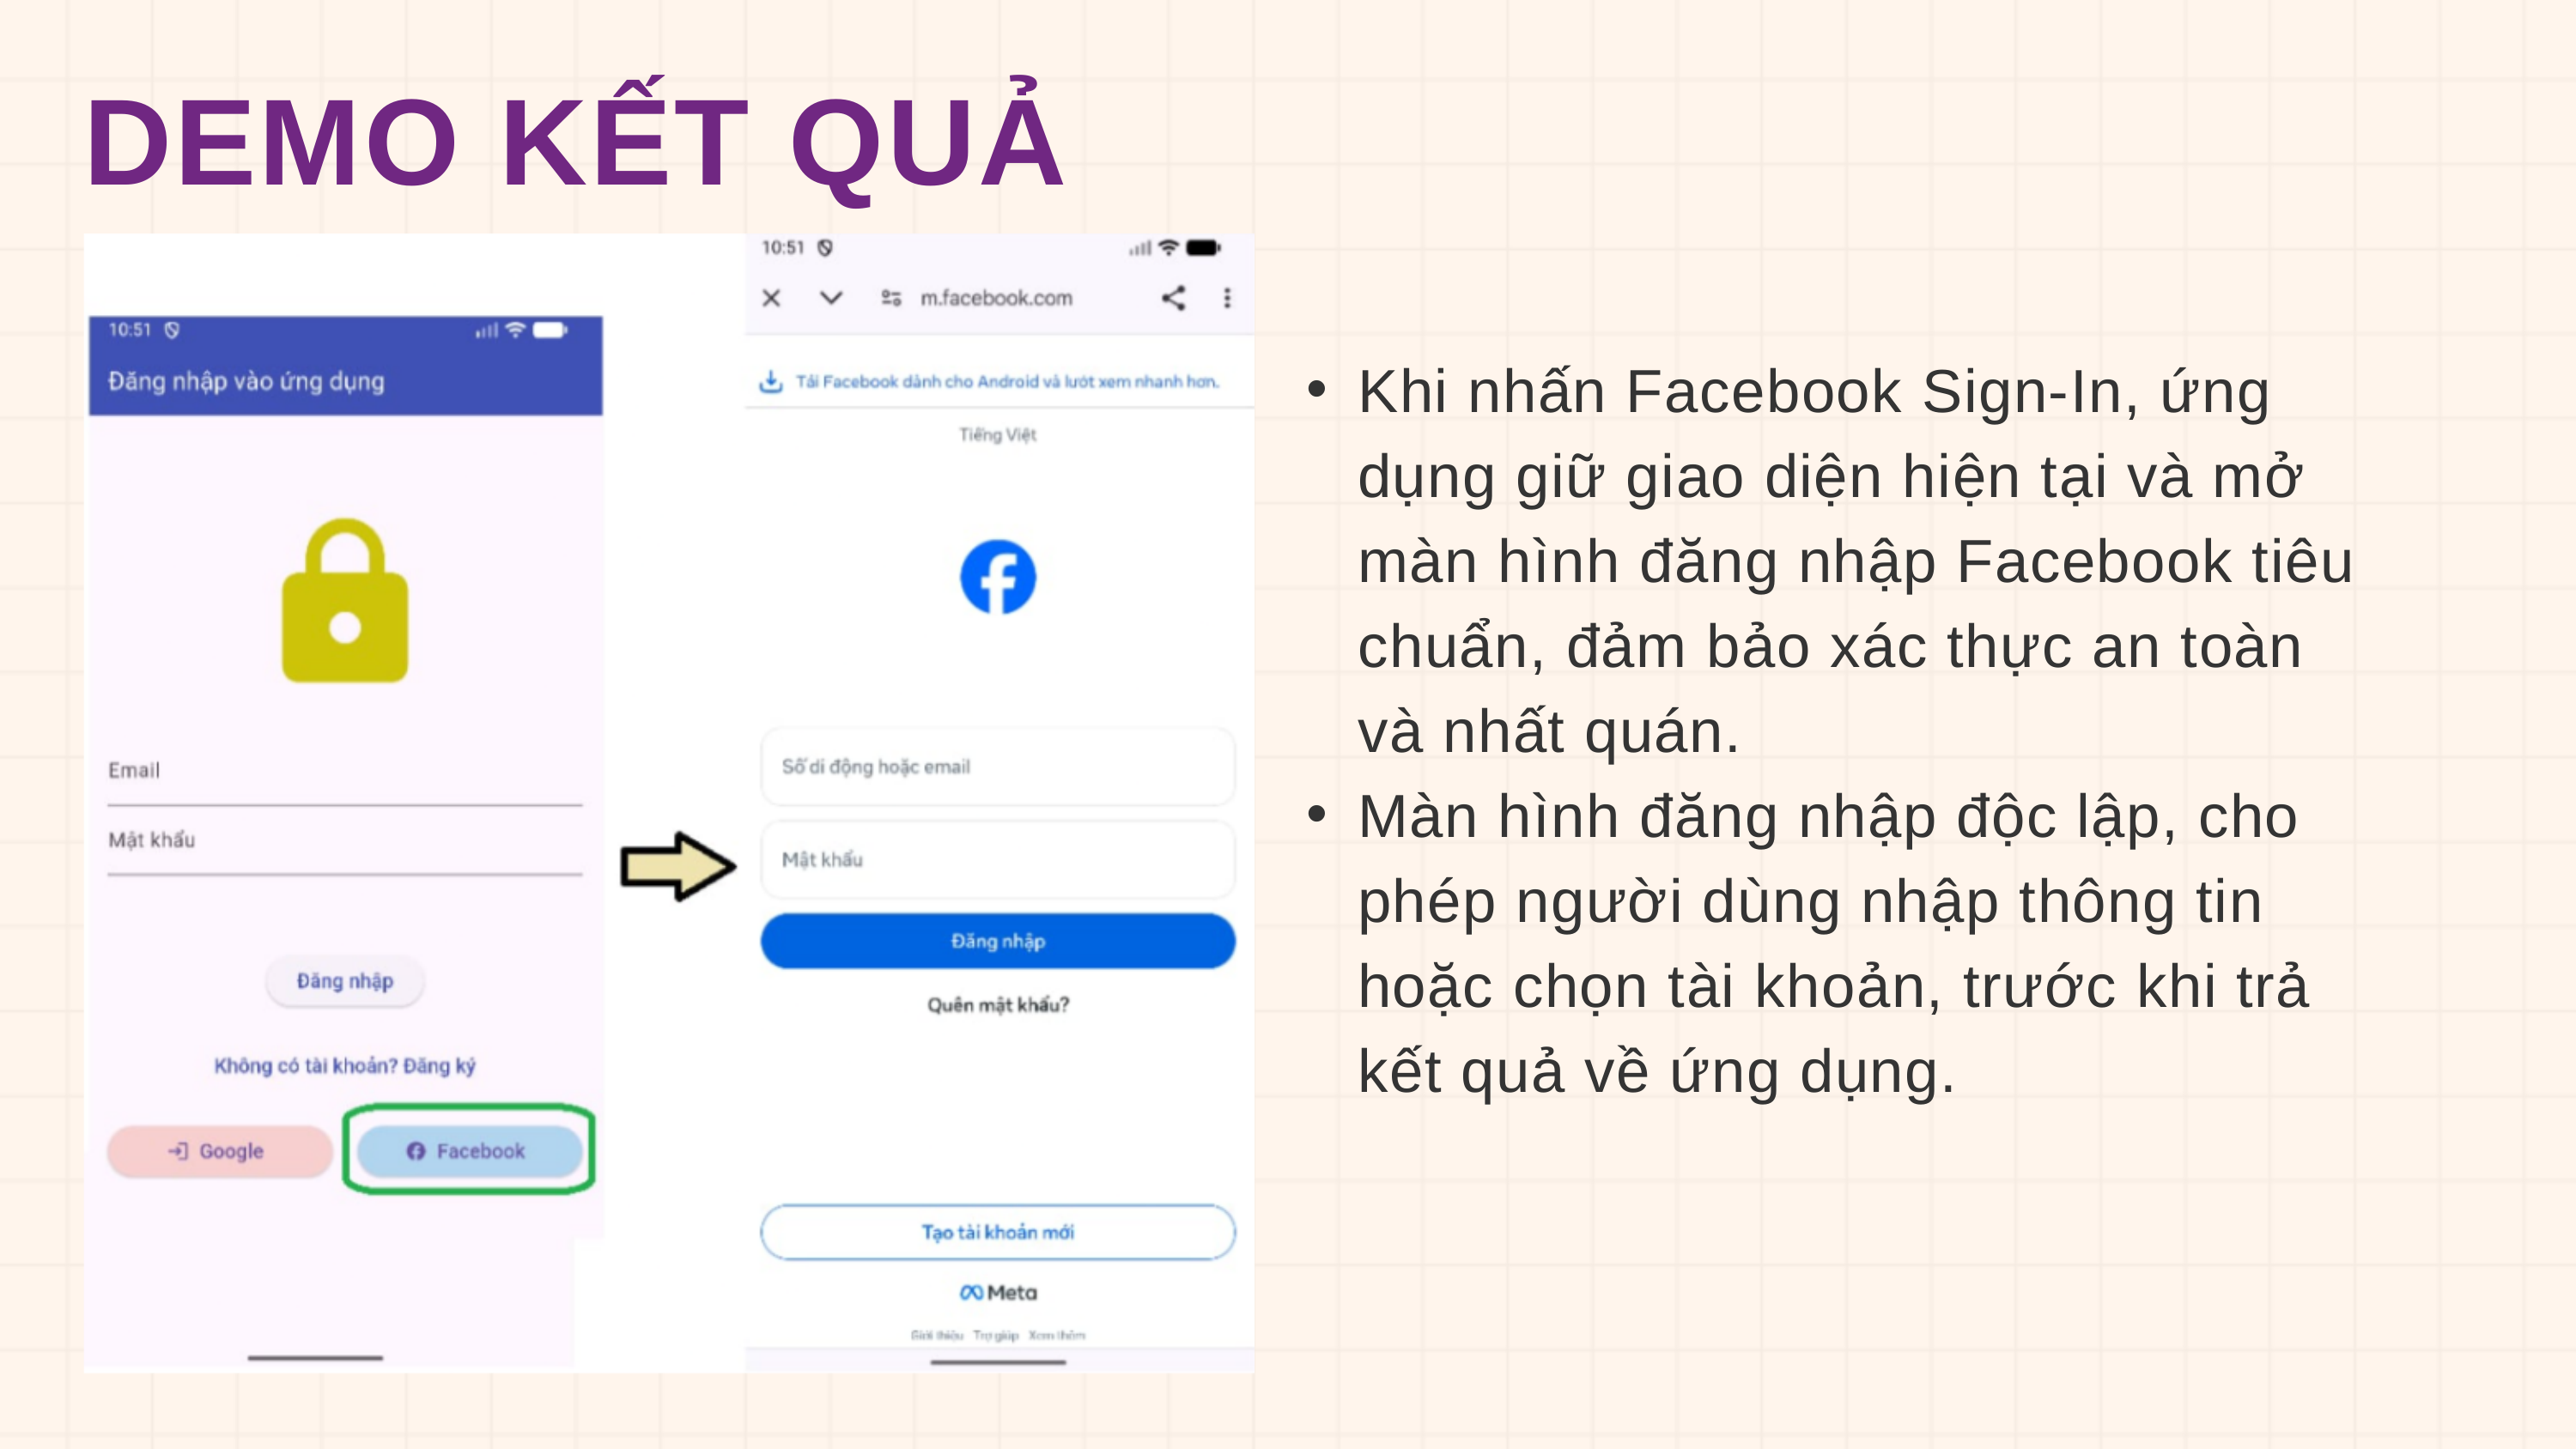

DEMO KẾT QUẢ

Khi nhấn Facebook Sign-In, ứng dụng giữ giao diện hiện tại và mở màn hình đăng nhập Facebook tiêu chuẩn, đảm bảo xác thực an toàn và nhất quán.
Màn hình đăng nhập độc lập, cho phép người dùng nhập thông tin hoặc chọn tài khoản, trước khi trả kết quả về ứng dụng.